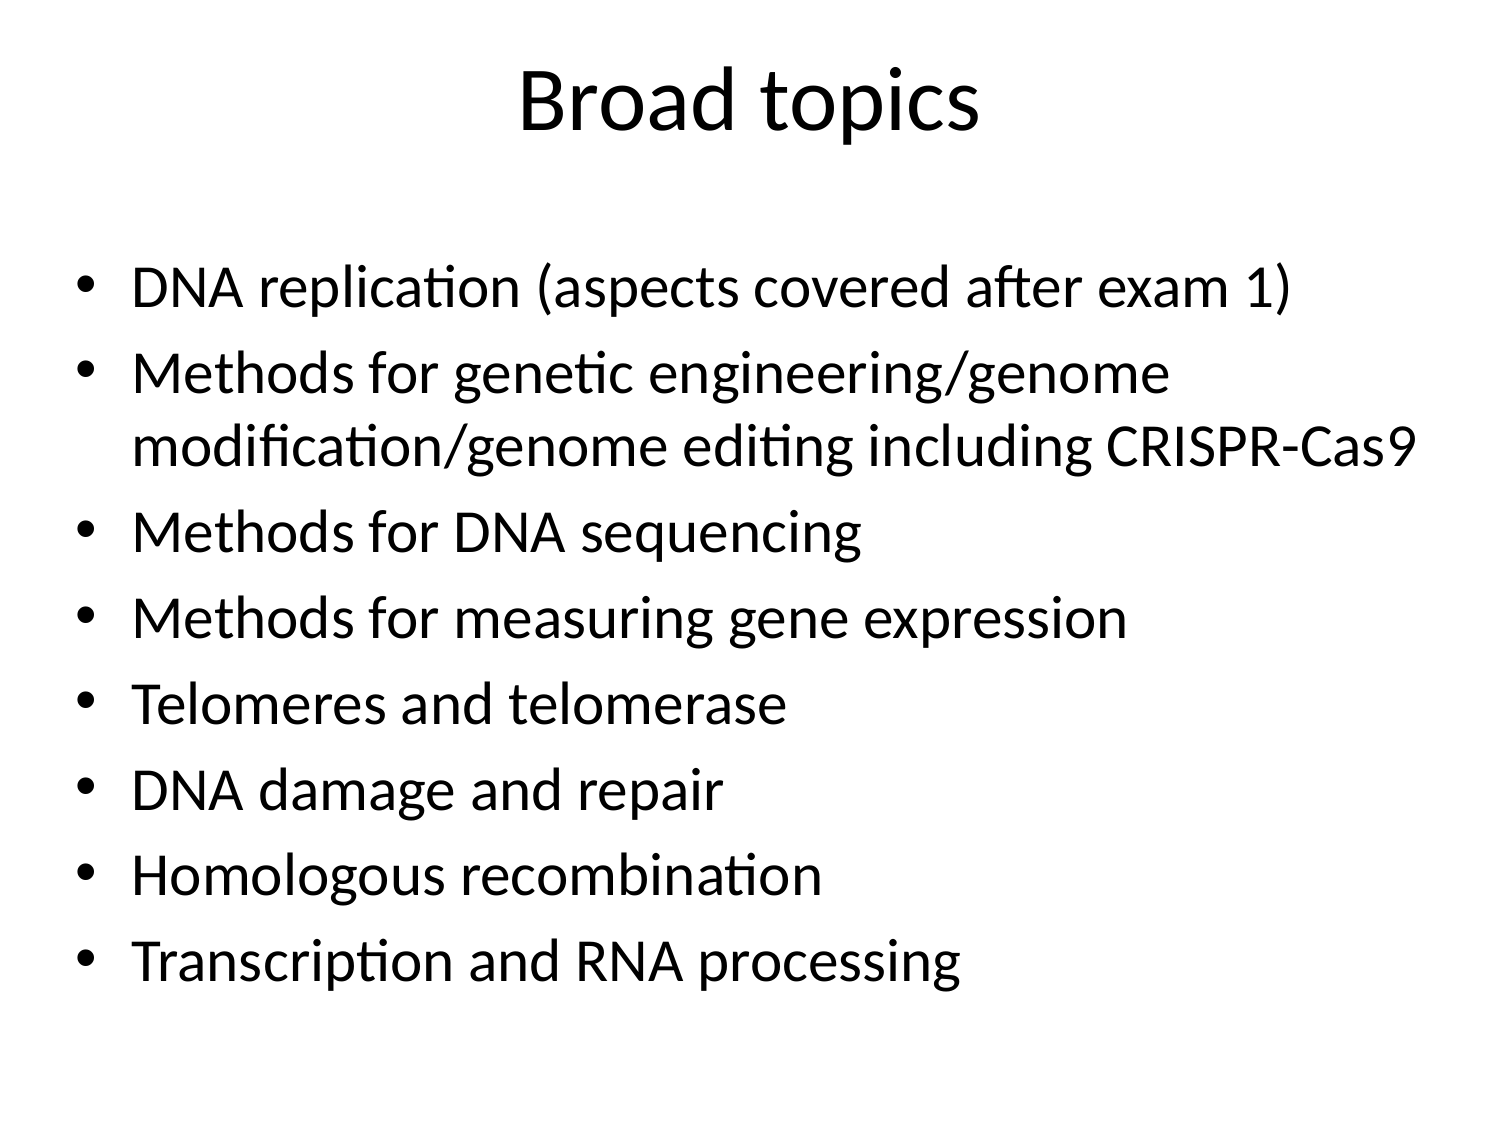

# Broad topics

DNA replication (aspects covered after exam 1)
Methods for genetic engineering/genome modification/genome editing including CRISPR-Cas9
Methods for DNA sequencing
Methods for measuring gene expression
Telomeres and telomerase
DNA damage and repair
Homologous recombination
Transcription and RNA processing